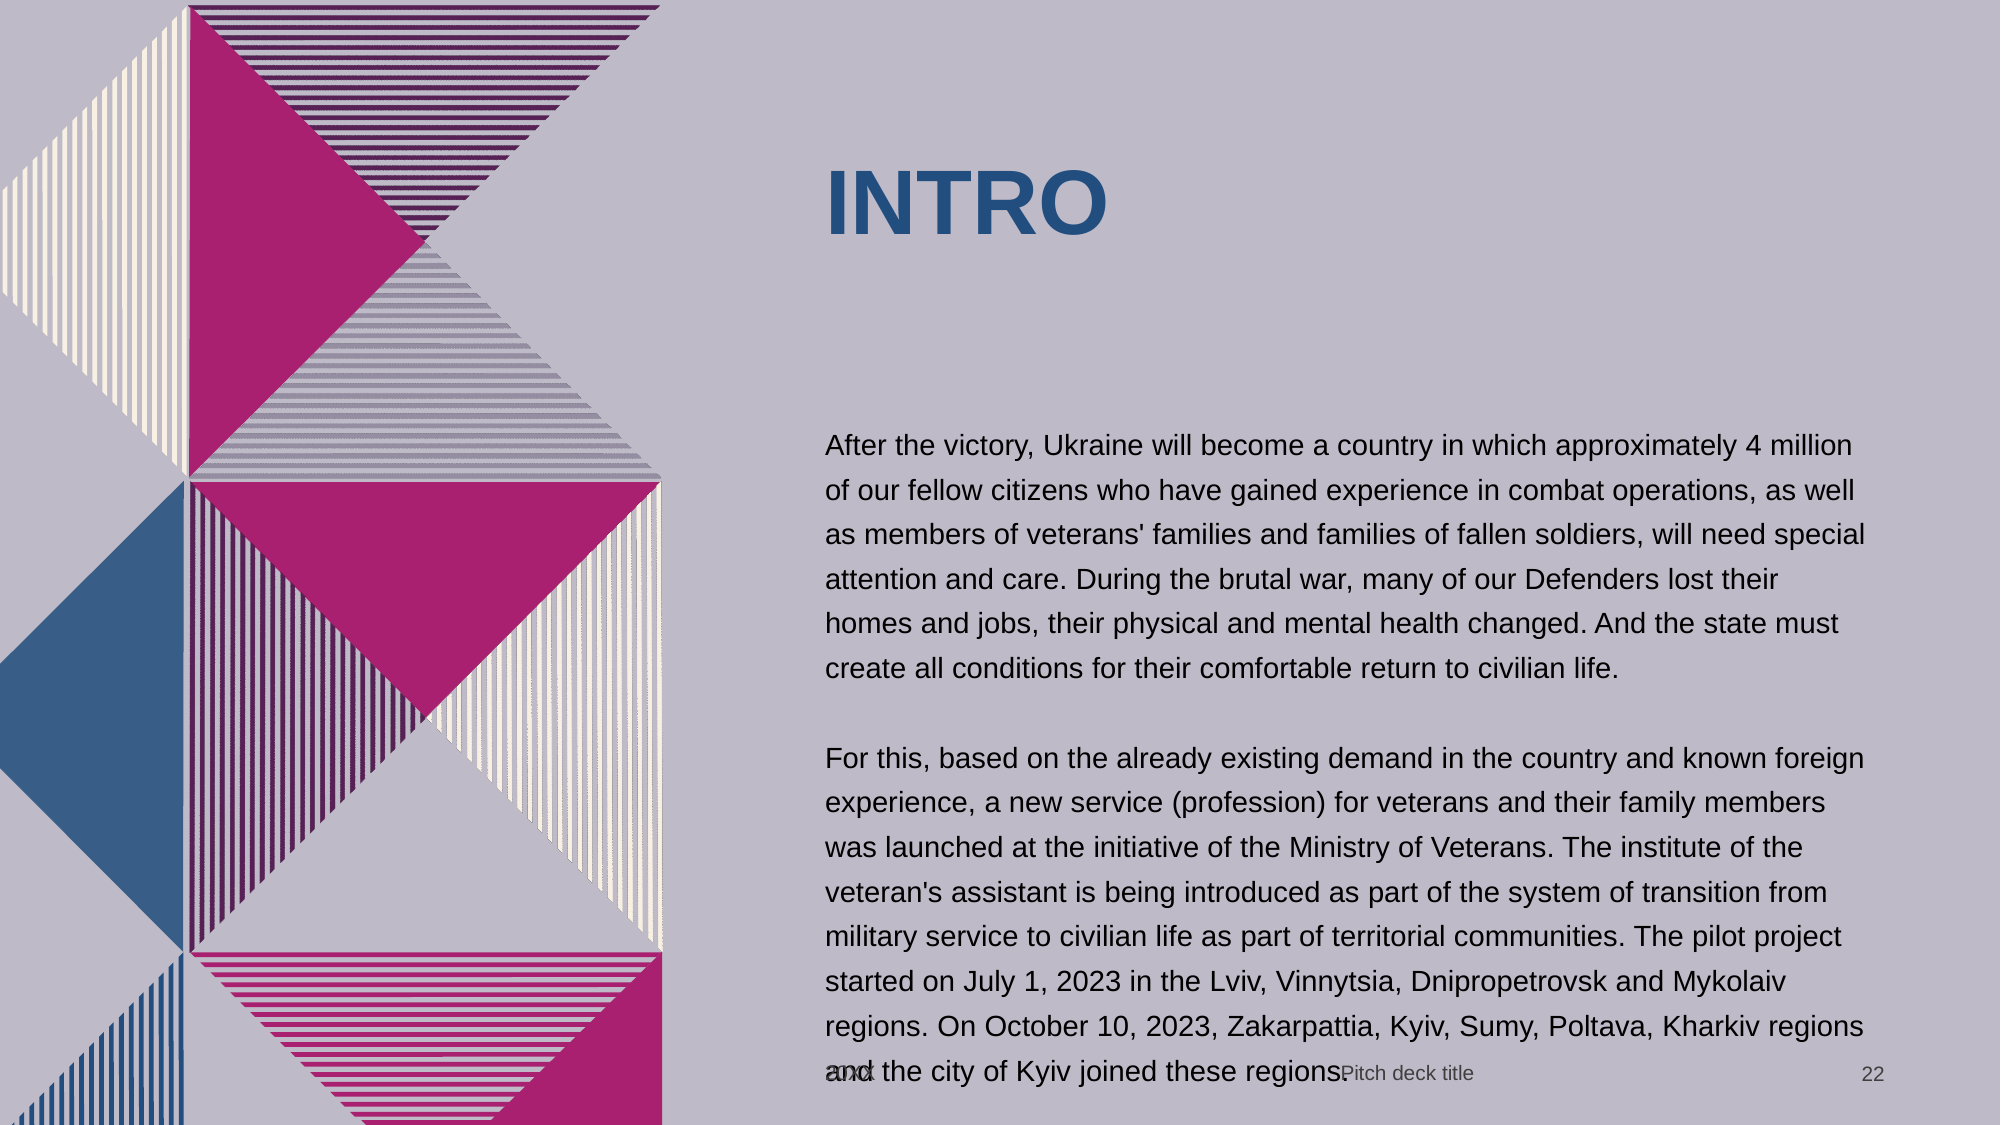

# INTRO

After the victory, Ukraine will become a country in which approximately 4 million of our fellow citizens who have gained experience in combat operations, as well as members of veterans' families and families of fallen soldiers, will need special attention and care. During the brutal war, many of our Defenders lost their homes and jobs, their physical and mental health changed. And the state must create all conditions for their comfortable return to civilian life.

For this, based on the already existing demand in the country and known foreign experience, a new service (profession) for veterans and their family members was launched at the initiative of the Ministry of Veterans. The institute of the veteran's assistant is being introduced as part of the system of transition from military service to civilian life as part of territorial communities. The pilot project started on July 1, 2023 in the Lviv, Vinnytsia, Dnipropetrovsk and Mykolaiv regions. On October 10, 2023, Zakarpattia, Kyiv, Sumy, Poltava, Kharkiv regions and the city of Kyiv joined these regions.
Pitch deck title
20XX
22